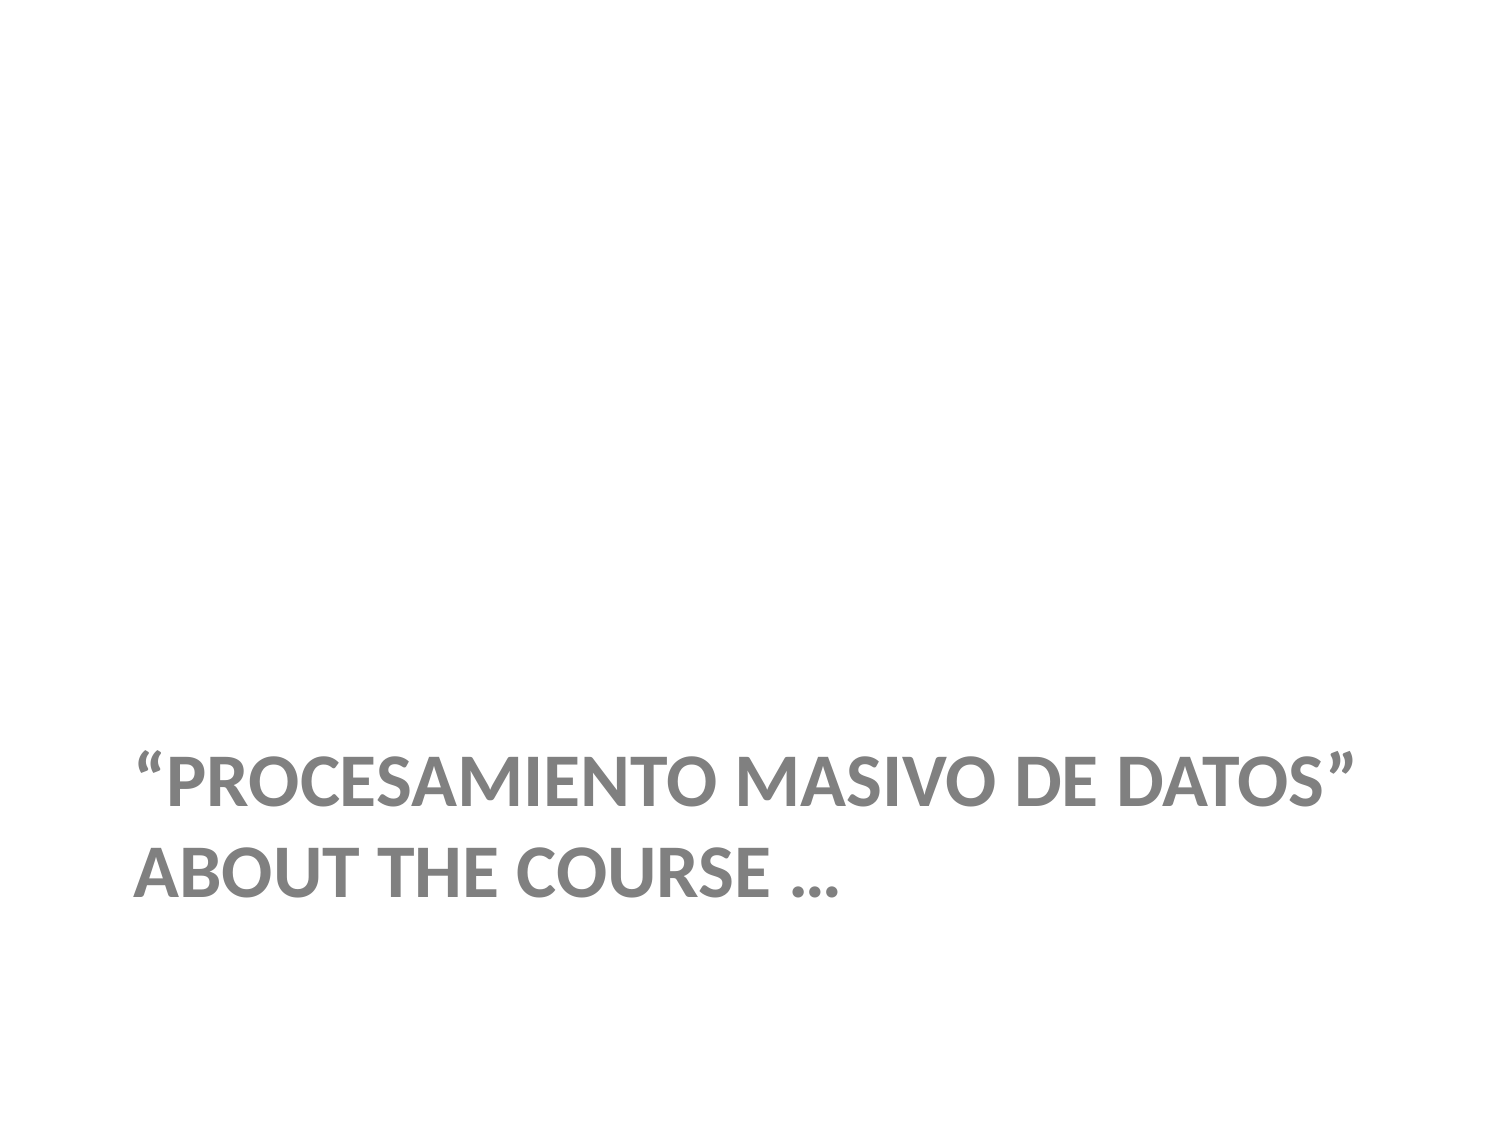

# “Procesamiento Masivo de Datos” About the course …